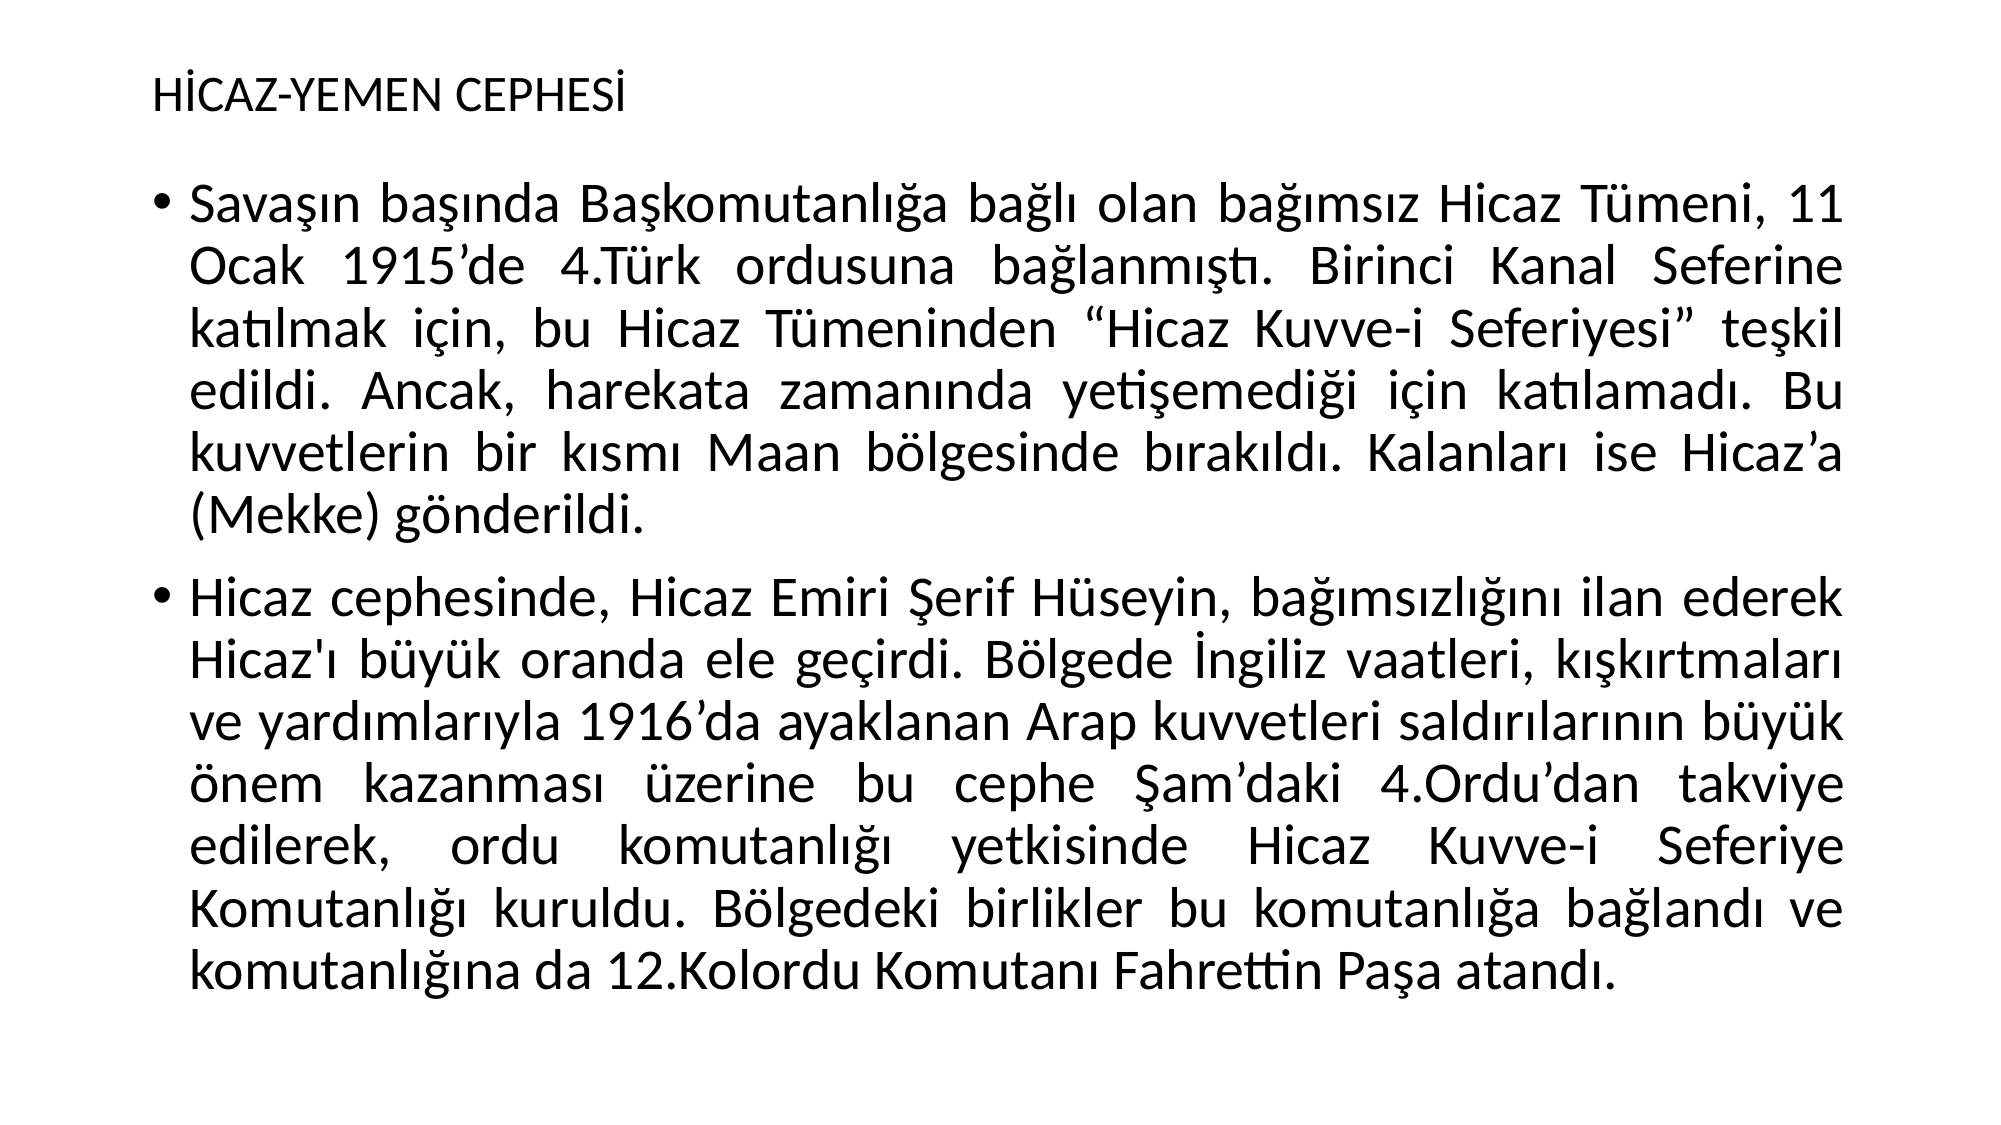

# HİCAZ-YEMEN CEPHESİ
Savaşın başında Başkomutanlığa bağlı olan bağımsız Hicaz Tümeni, 11 Ocak 1915’de 4.Türk ordusuna bağlanmıştı. Birinci Kanal Seferine katılmak için, bu Hicaz Tümeninden “Hicaz Kuvve-i Seferiyesi” teşkil edildi. Ancak, harekata zamanında yetişemediği için katılamadı. Bu kuvvetlerin bir kısmı Maan bölgesinde bırakıldı. Kalanları ise Hicaz’a (Mekke) gönderildi.
Hicaz cephesinde, Hicaz Emiri Şerif Hüseyin, bağımsızlığını ilan ederek Hicaz'ı büyük oranda ele geçirdi. Bölgede İngiliz vaatleri, kışkırtmaları ve yardımlarıyla 1916’da ayaklanan Arap kuvvetleri saldırılarının büyük önem kazanması üzerine bu cephe Şam’daki 4.Ordu’dan takviye edilerek, ordu komutanlığı yetkisinde Hicaz Kuvve-i Seferiye Komutanlığı kuruldu. Bölgedeki birlikler bu komutanlığa bağlandı ve komutanlığına da 12.Kolordu Komutanı Fahrettin Paşa atandı.